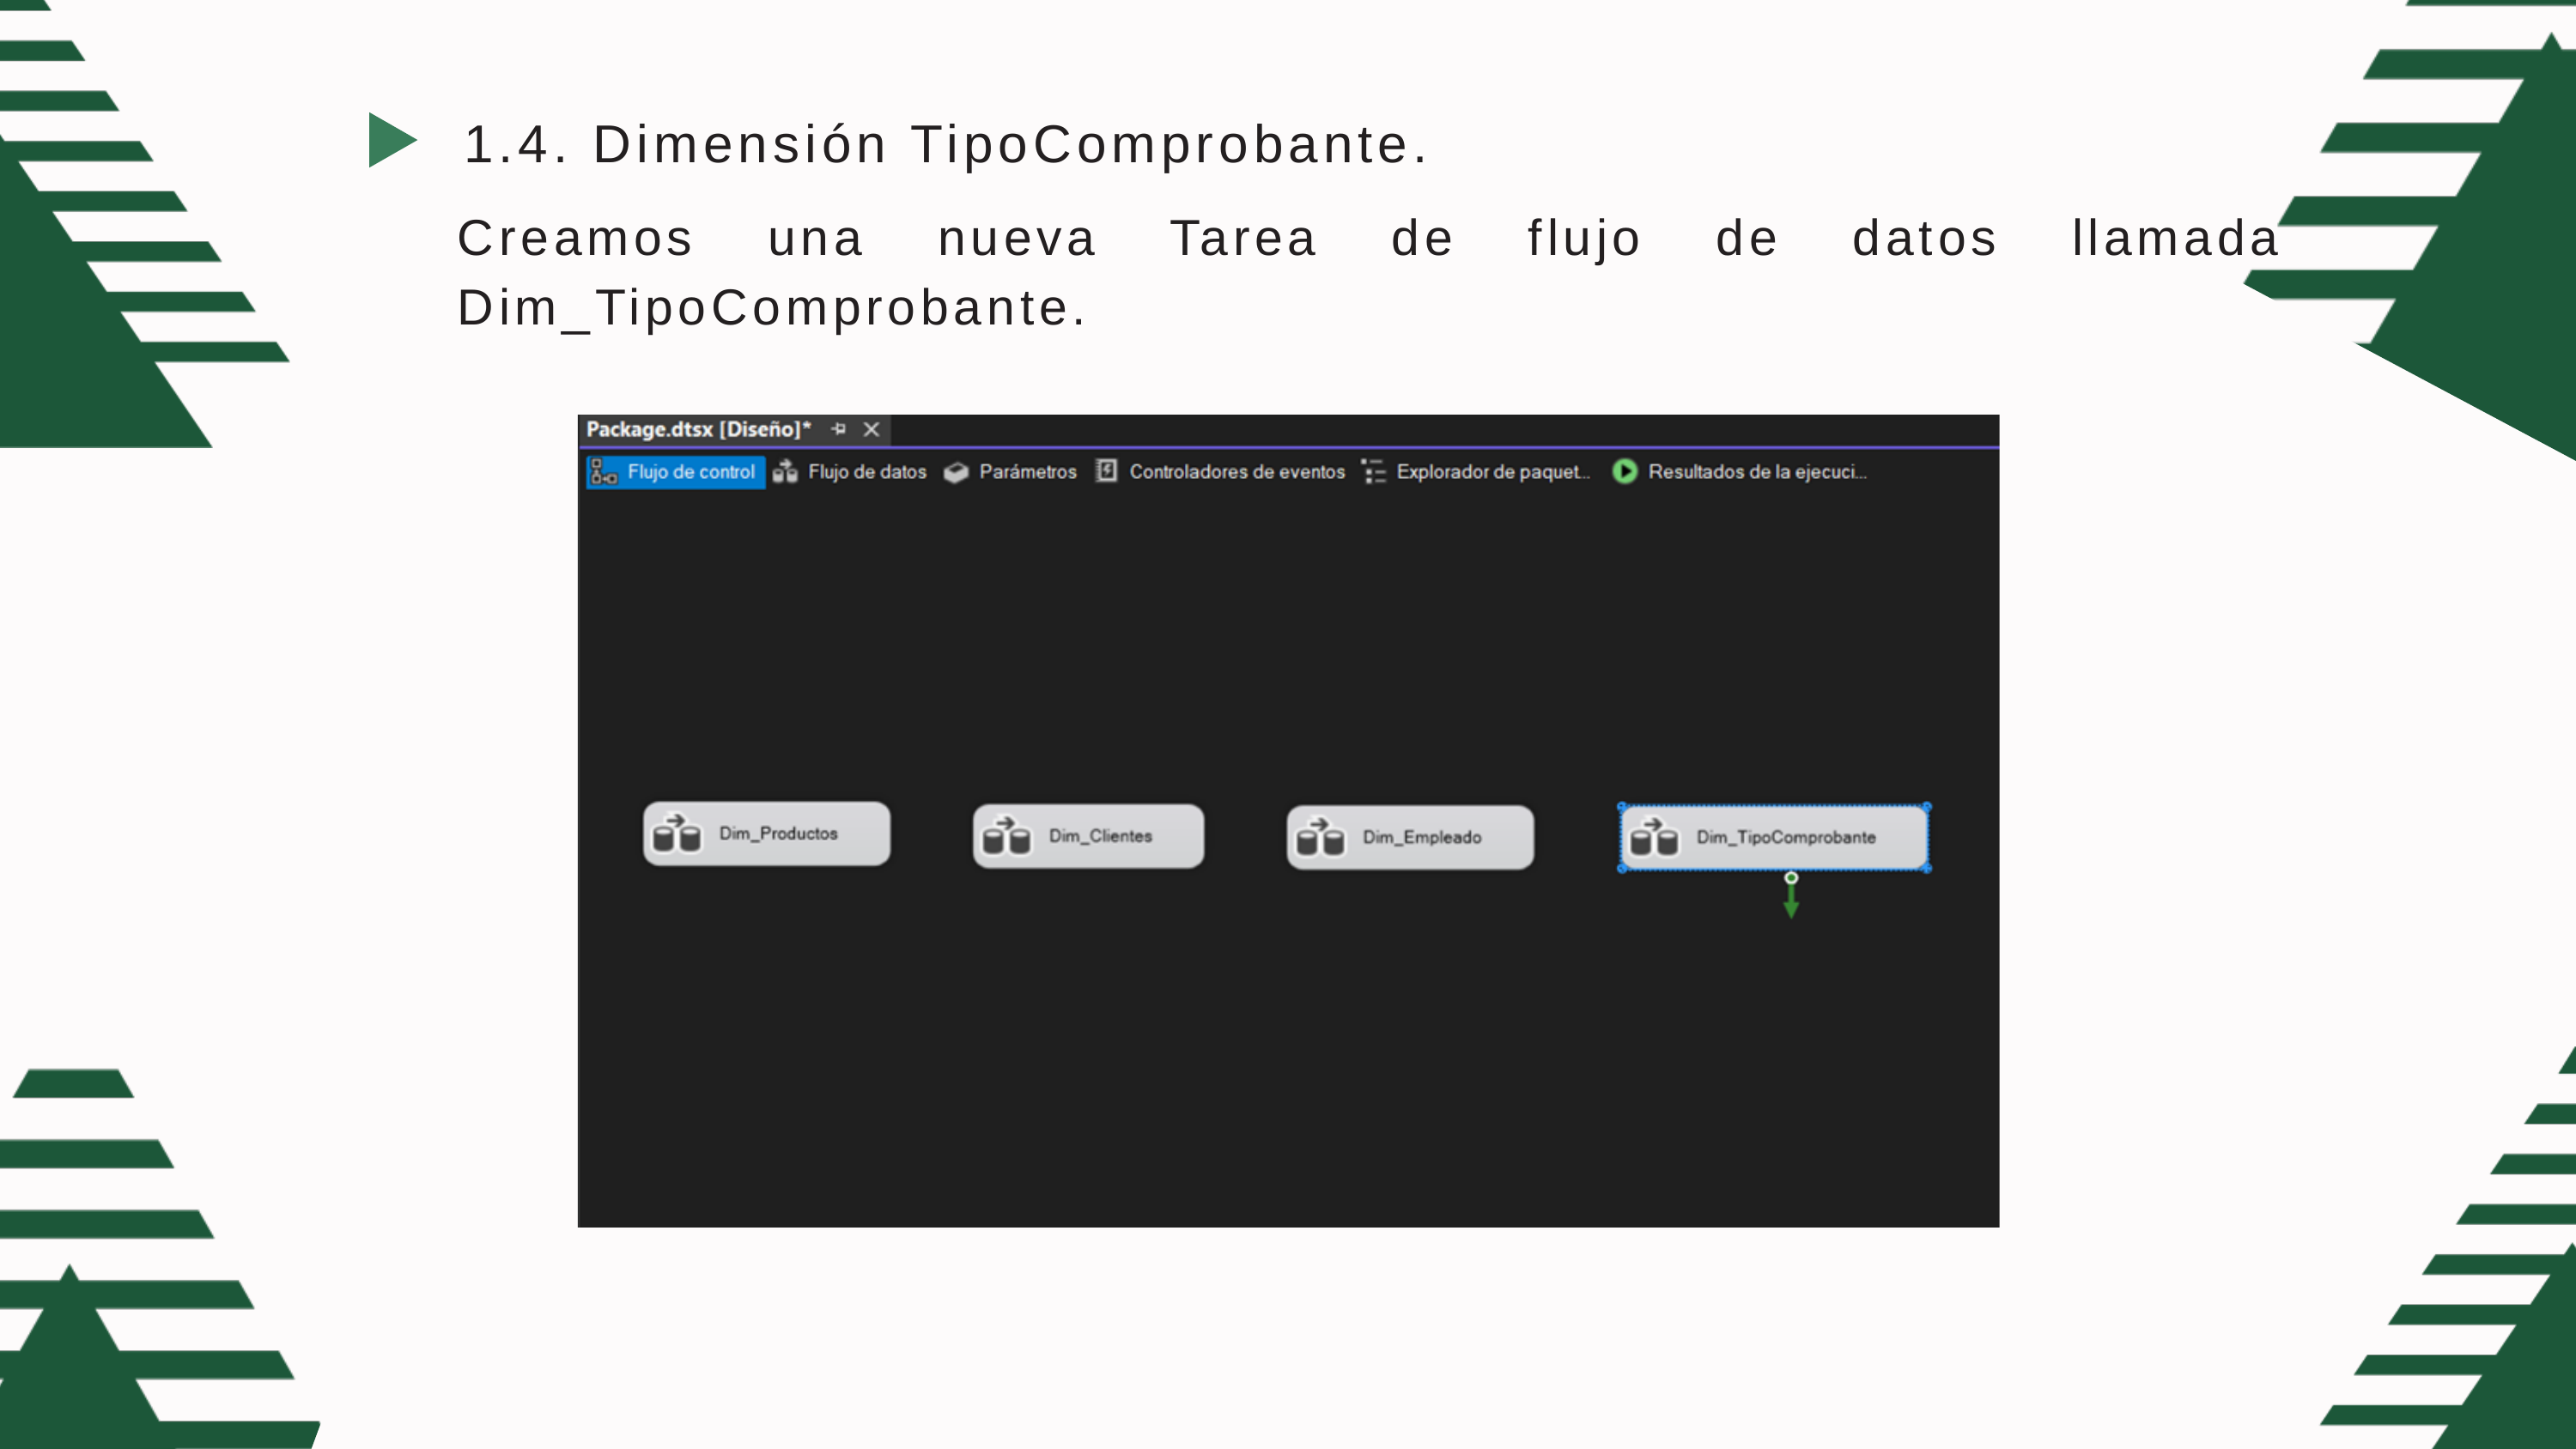

1.4. Dimensión TipoComprobante.

Creamos una nueva Tarea de flujo de datos llamada Dim_TipoComprobante.